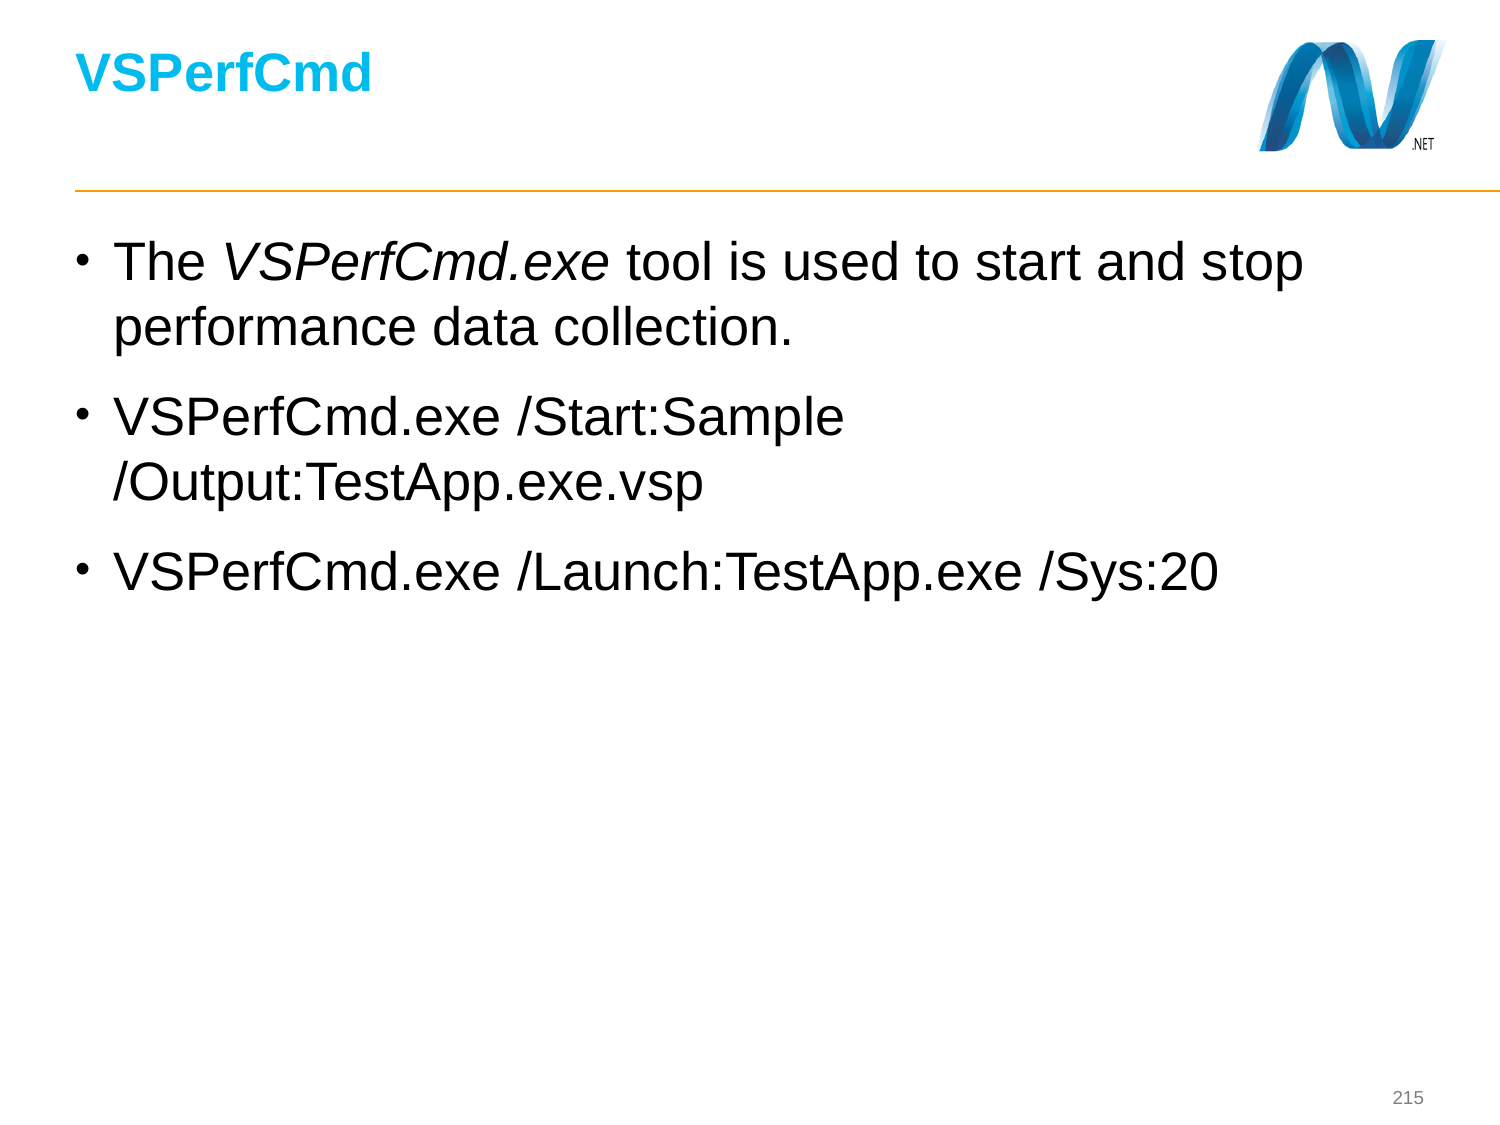

# VSPerfCmd
The VSPerfCmd.exe tool is used to start and stop performance data collection.
VSPerfCmd.exe /Start:Sample /Output:TestApp.exe.vsp
VSPerfCmd.exe /Launch:TestApp.exe /Sys:20